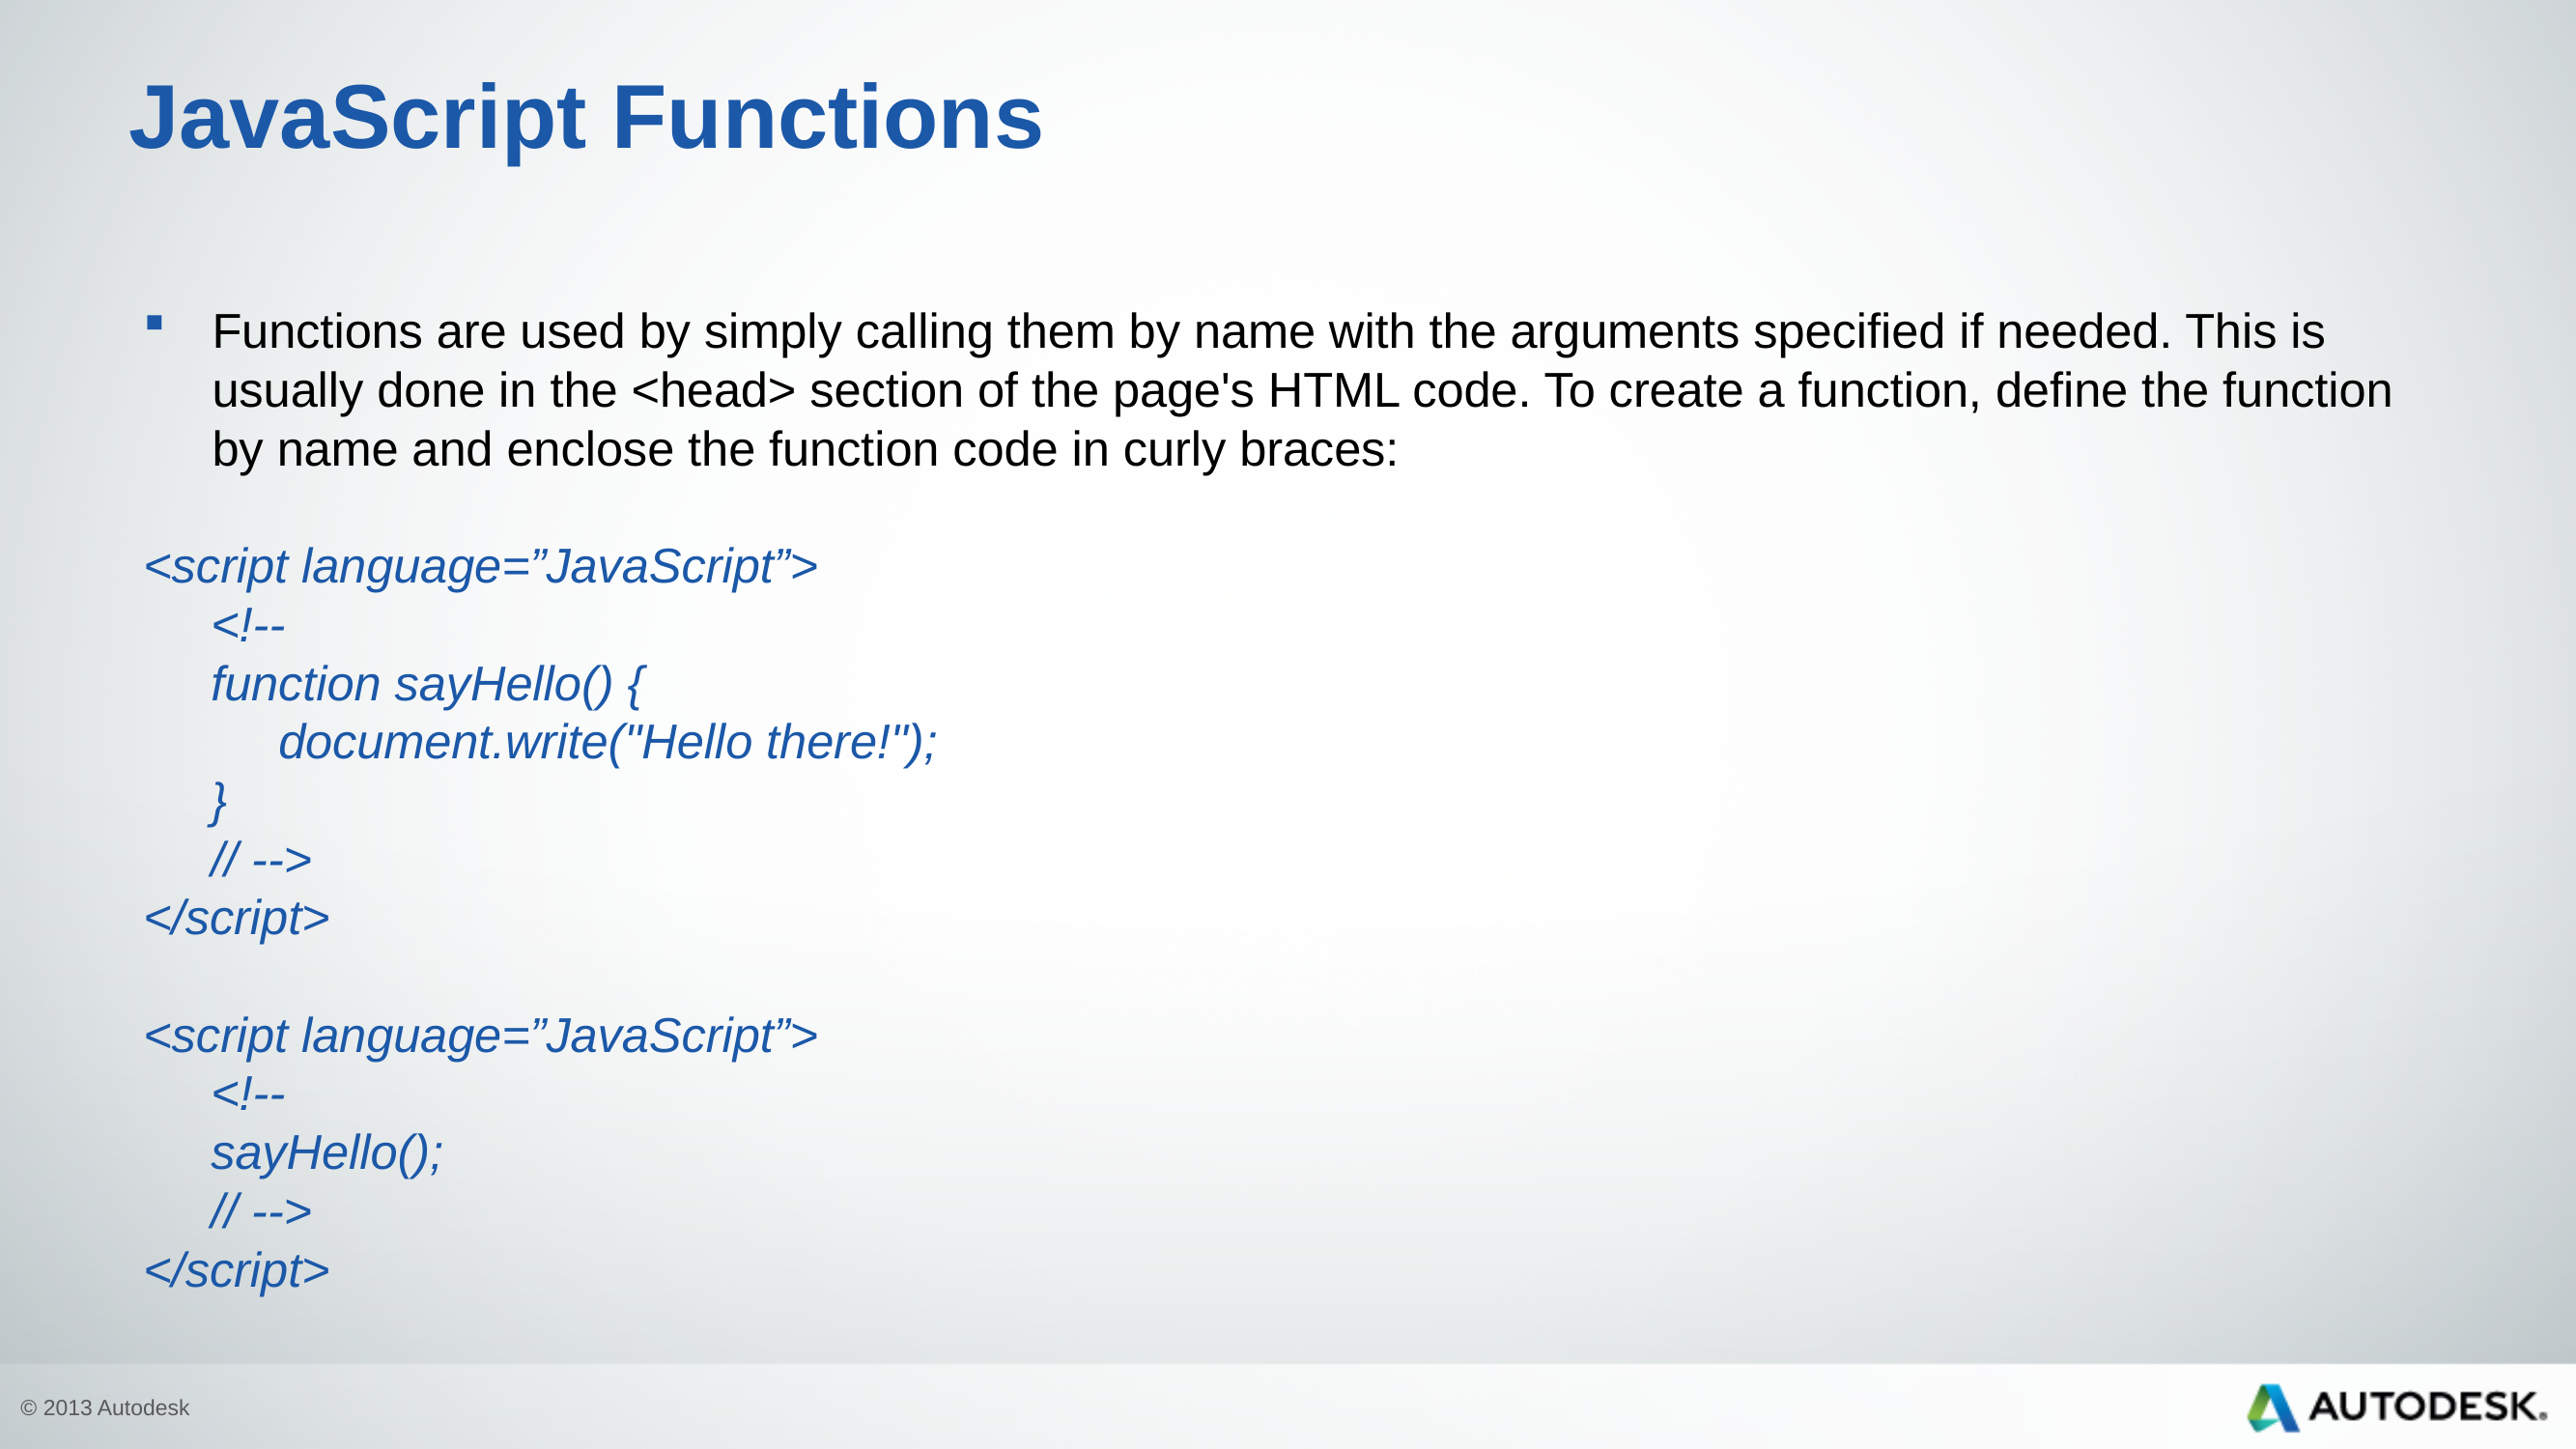

# JavaScript Functions
Functions are used by simply calling them by name with the arguments specified if needed. This is usually done in the <head> section of the page's HTML code. To create a function, define the function by name and enclose the function code in curly braces:

<script language=”JavaScript”>
     <!--
     function sayHello() {
          document.write("Hello there!");
     }
     // -->
</script>

<script language=”JavaScript”>
     <!--
     sayHello();
     // -->
</script>